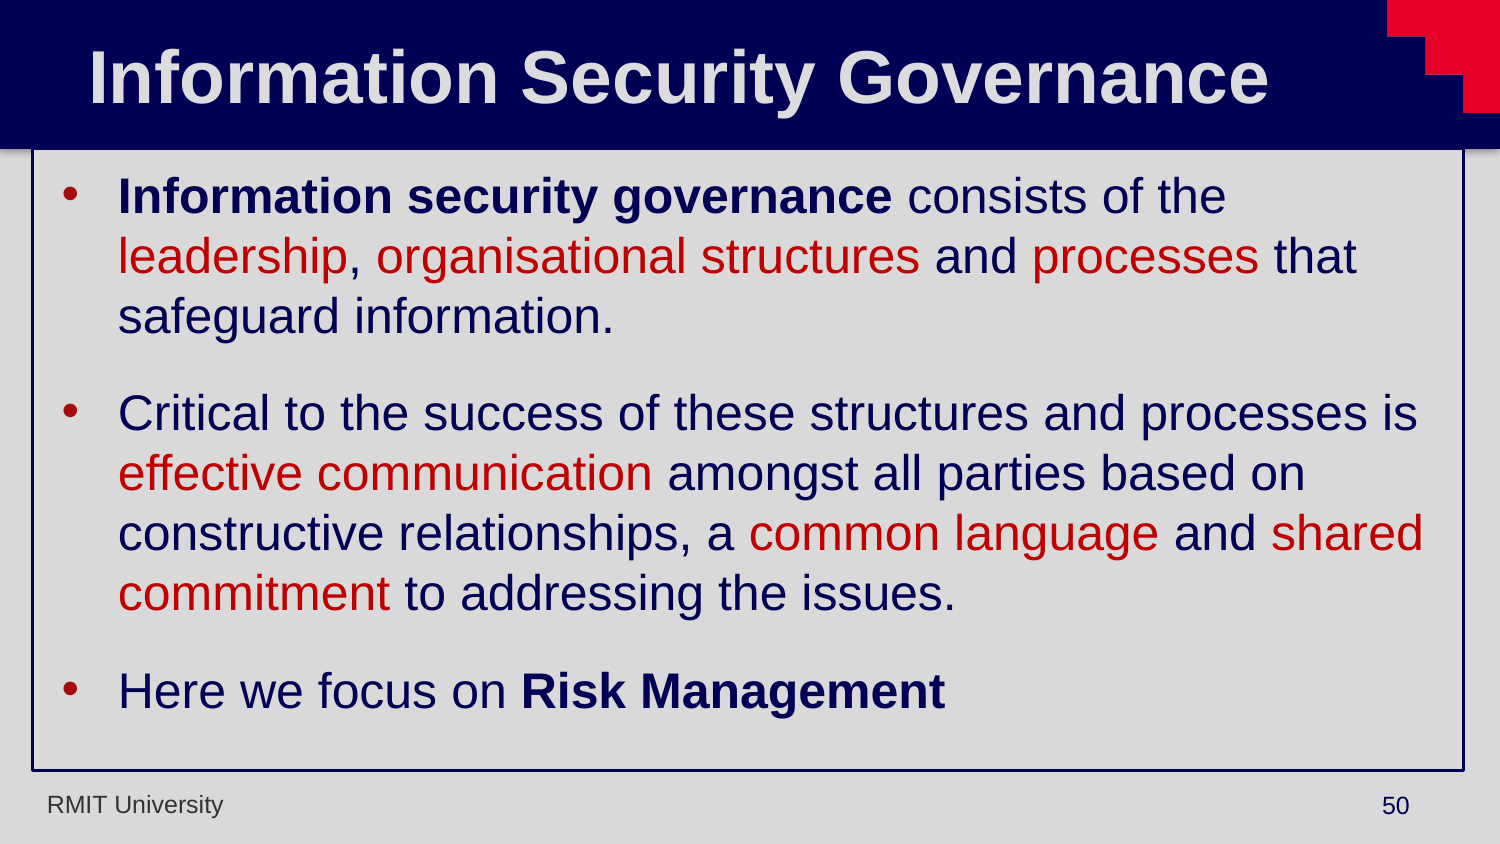

# Information Security Governance
Information security governance consists of the leadership, organisational structures and processes that safeguard information.
Critical to the success of these structures and processes is effective communication amongst all parties based on constructive relationships, a common language and shared commitment to addressing the issues.
Here we focus on Risk Management
50